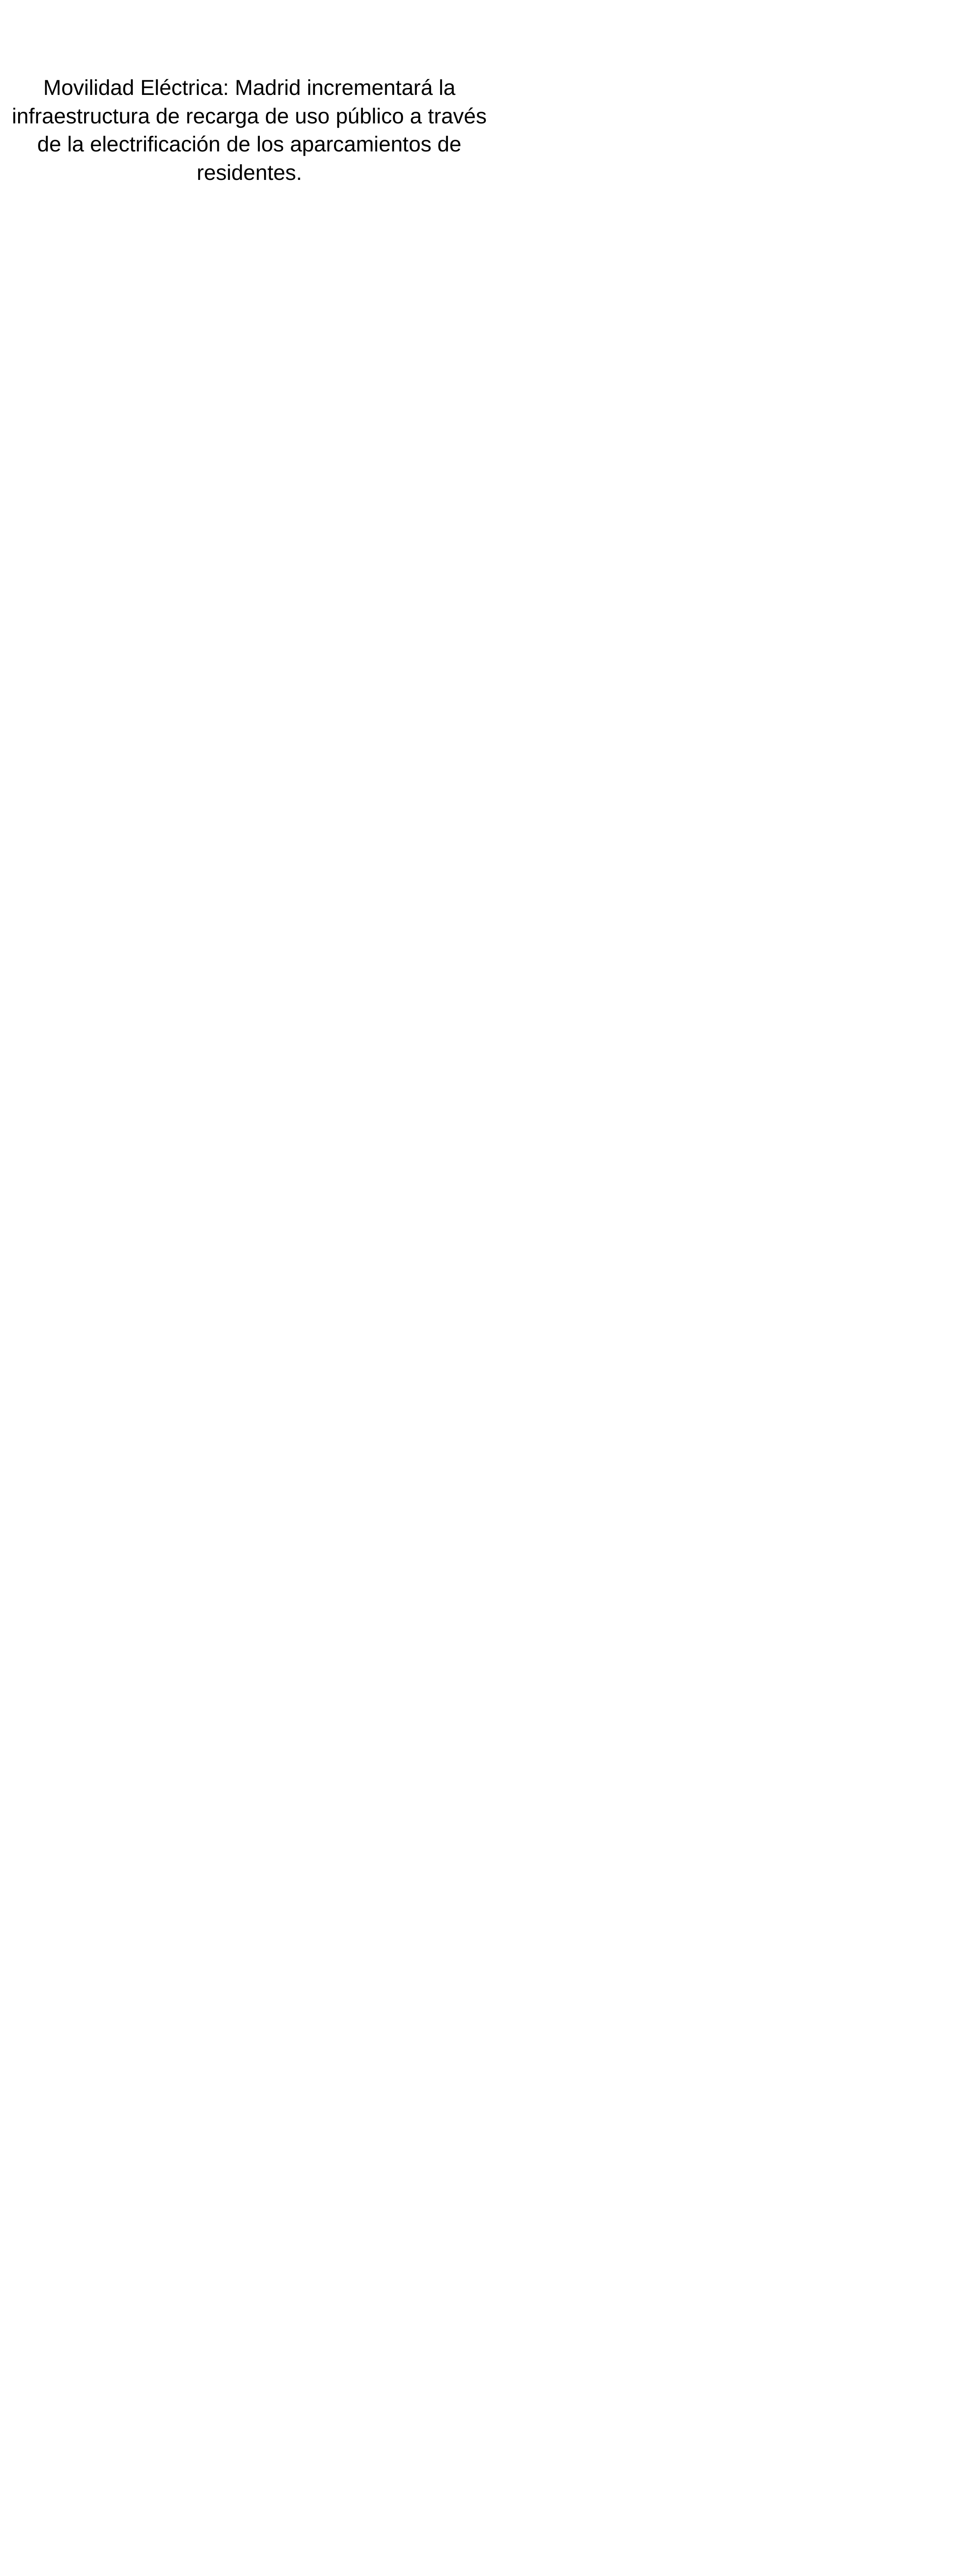

Movilidad Eléctrica: Madrid incrementará la infraestructura de recarga de uso público a través de la electrificación de los aparcamientos de residentes.